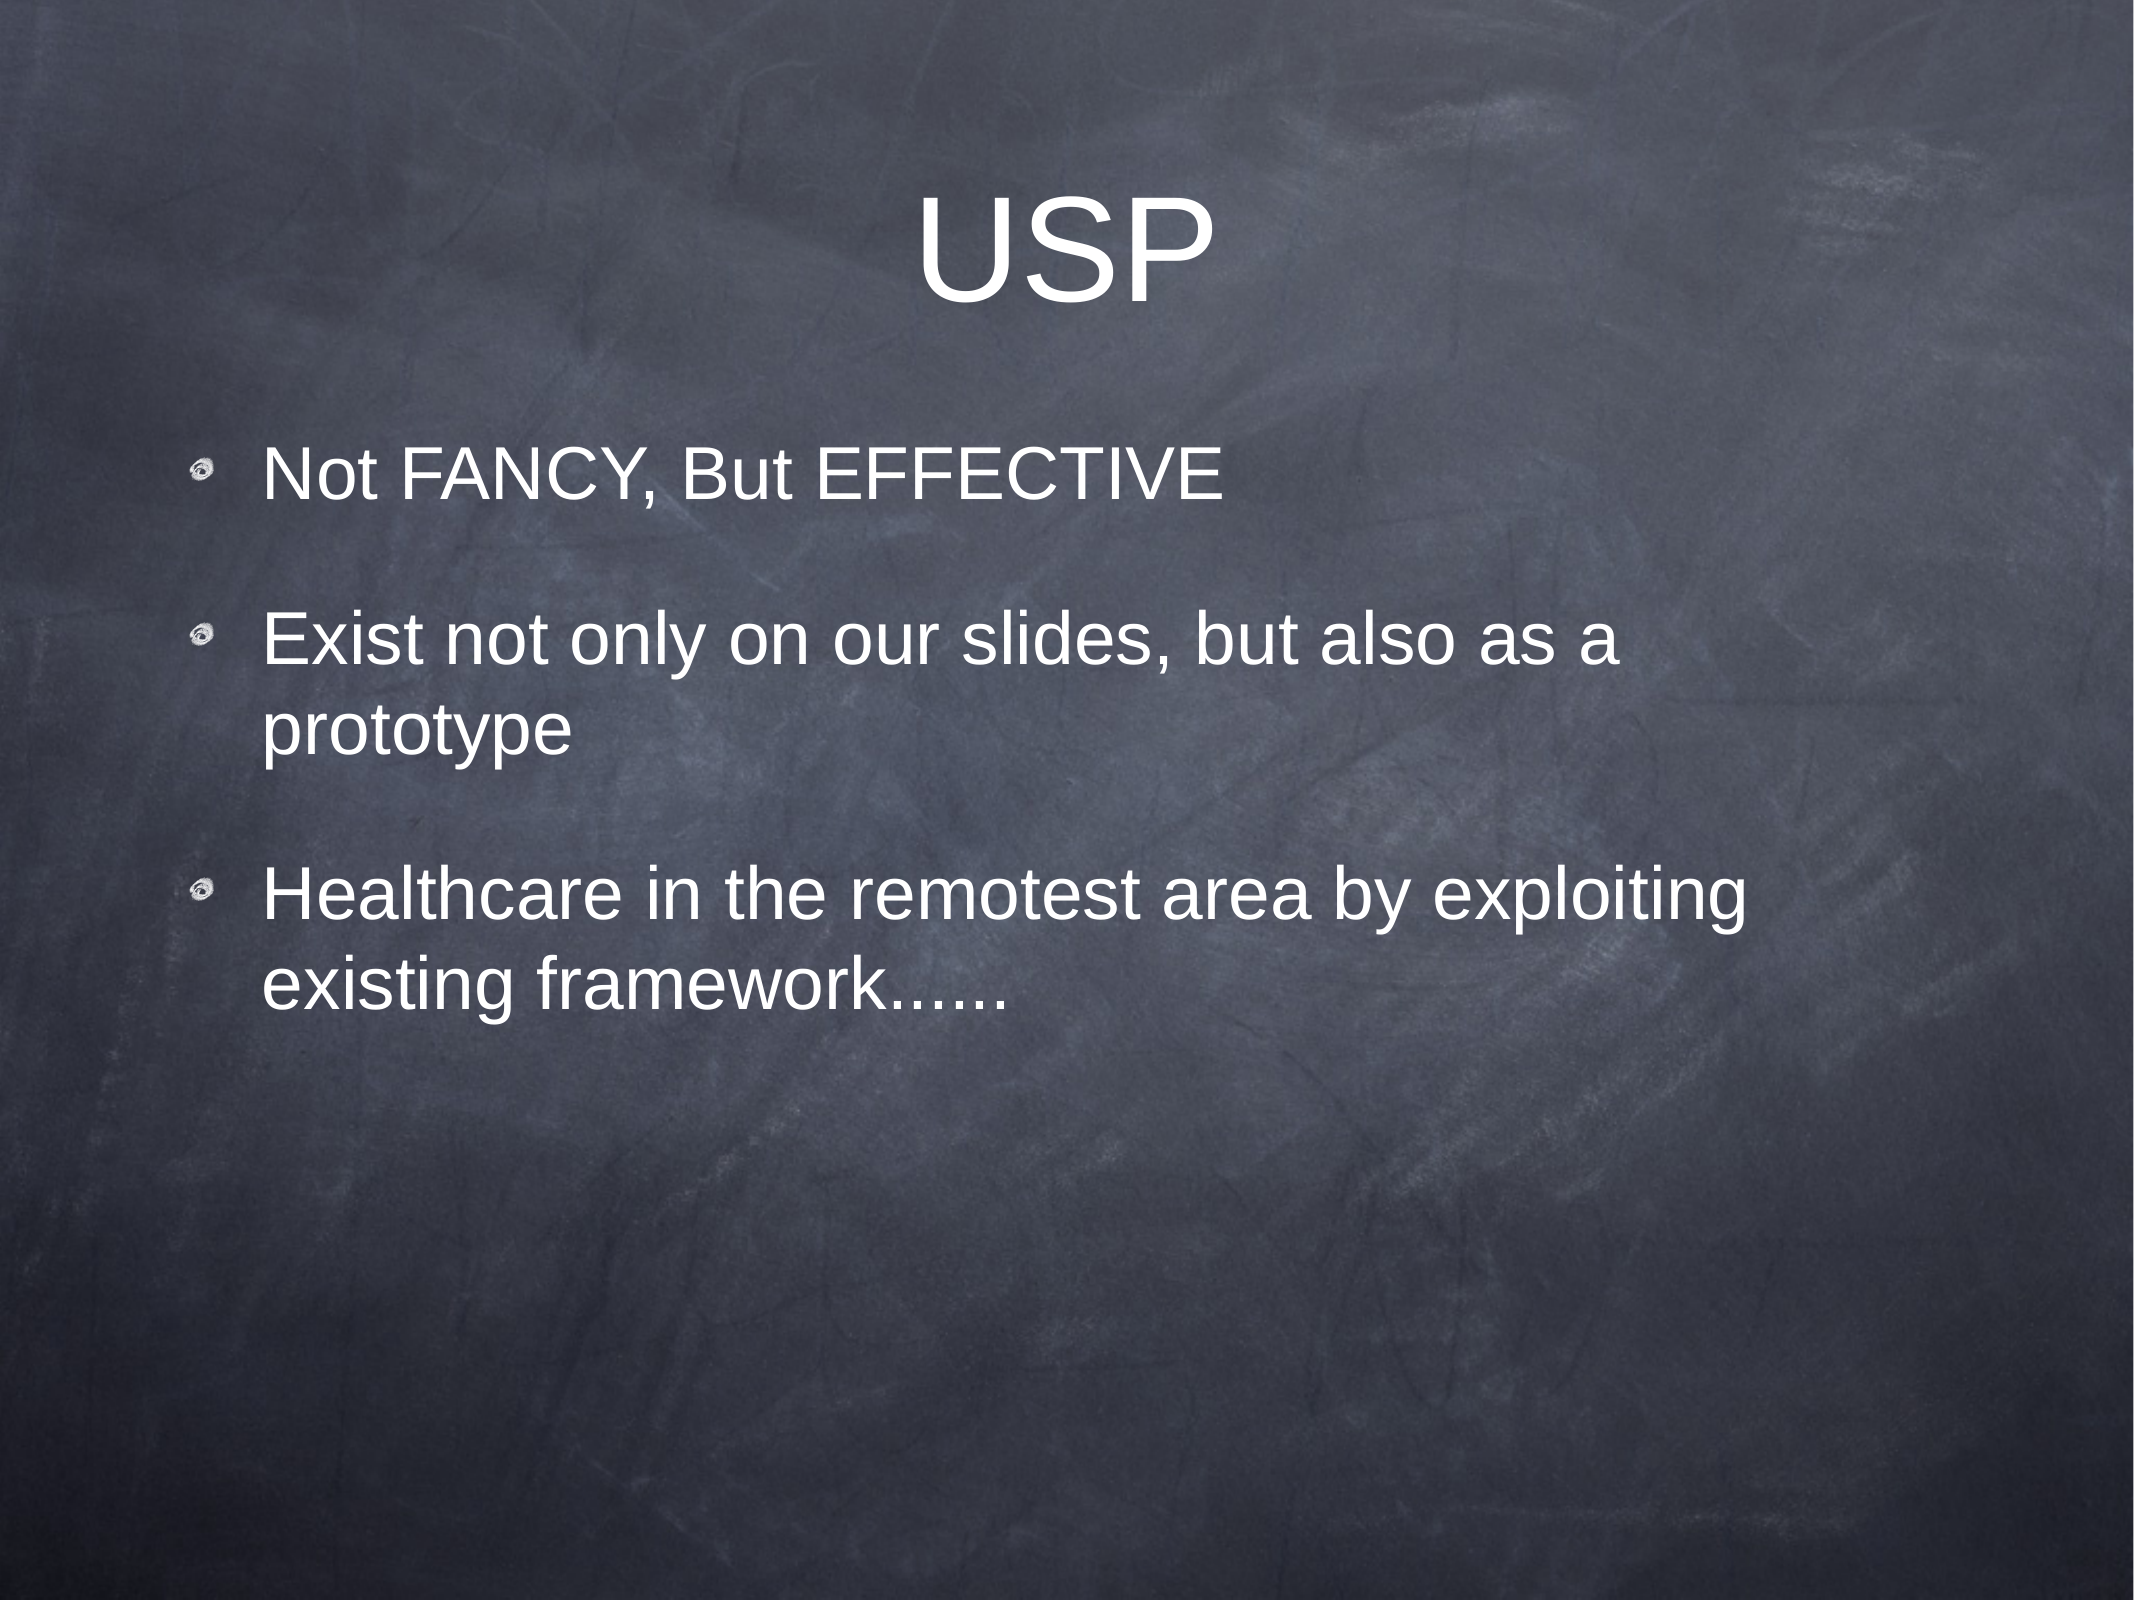

# USP
Not FANCY, But EFFECTIVE
Exist not only on our slides, but also as a prototype
Healthcare in the remotest area by exploiting existing framework......